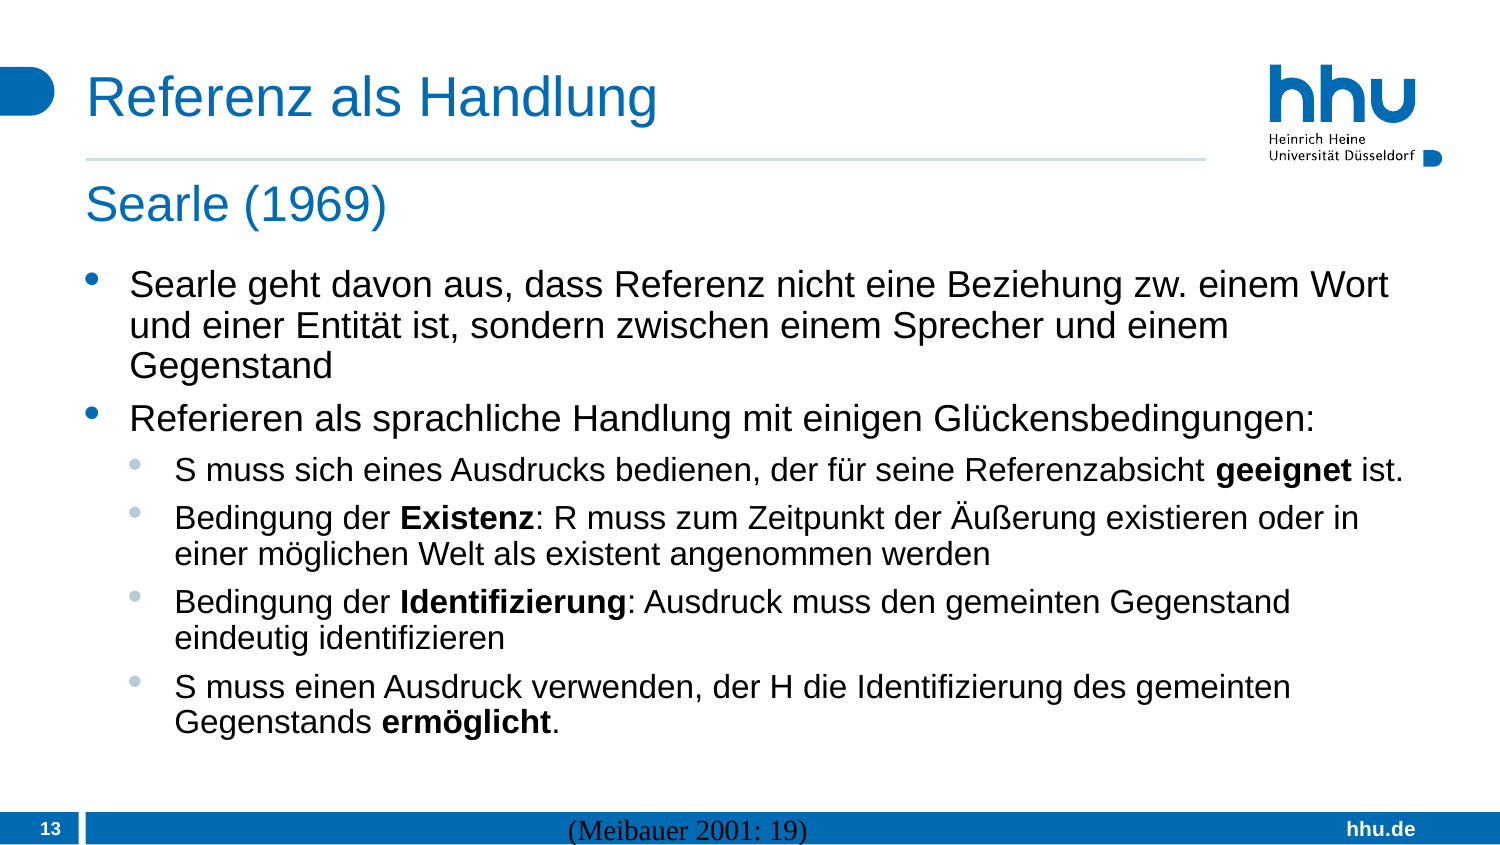

# Referenz als Handlung
Searle (1969)
Searle geht davon aus, dass Referenz nicht eine Beziehung zw. einem Wort und einer Entität ist, sondern zwischen einem Sprecher und einem Gegenstand
Referieren als sprachliche Handlung mit einigen Glückensbedingungen:
S muss sich eines Ausdrucks bedienen, der für seine Referenzabsicht geeignet ist.
Bedingung der Existenz: R muss zum Zeitpunkt der Äußerung existieren oder in einer möglichen Welt als existent angenommen werden
Bedingung der Identifizierung: Ausdruck muss den gemeinten Gegenstand eindeutig identifizieren
S muss einen Ausdruck verwenden, der H die Identifizierung des gemeinten Gegenstands ermöglicht.
13
(Meibauer 2001: 19)